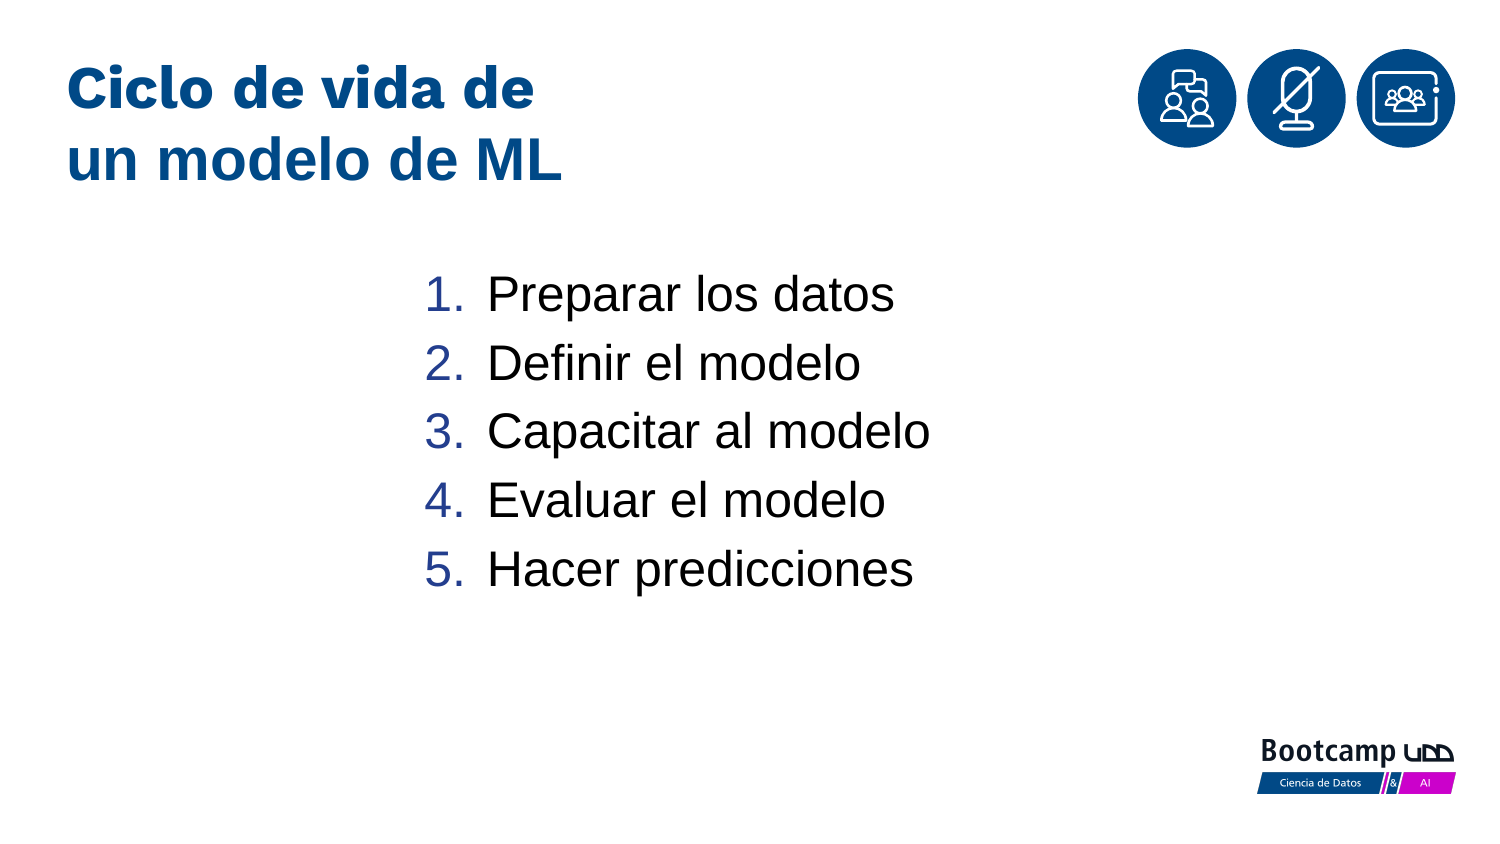

# Ciclo de vida de
un modelo de ML
Preparar los datos
Definir el modelo
Capacitar al modelo
Evaluar el modelo
Hacer predicciones